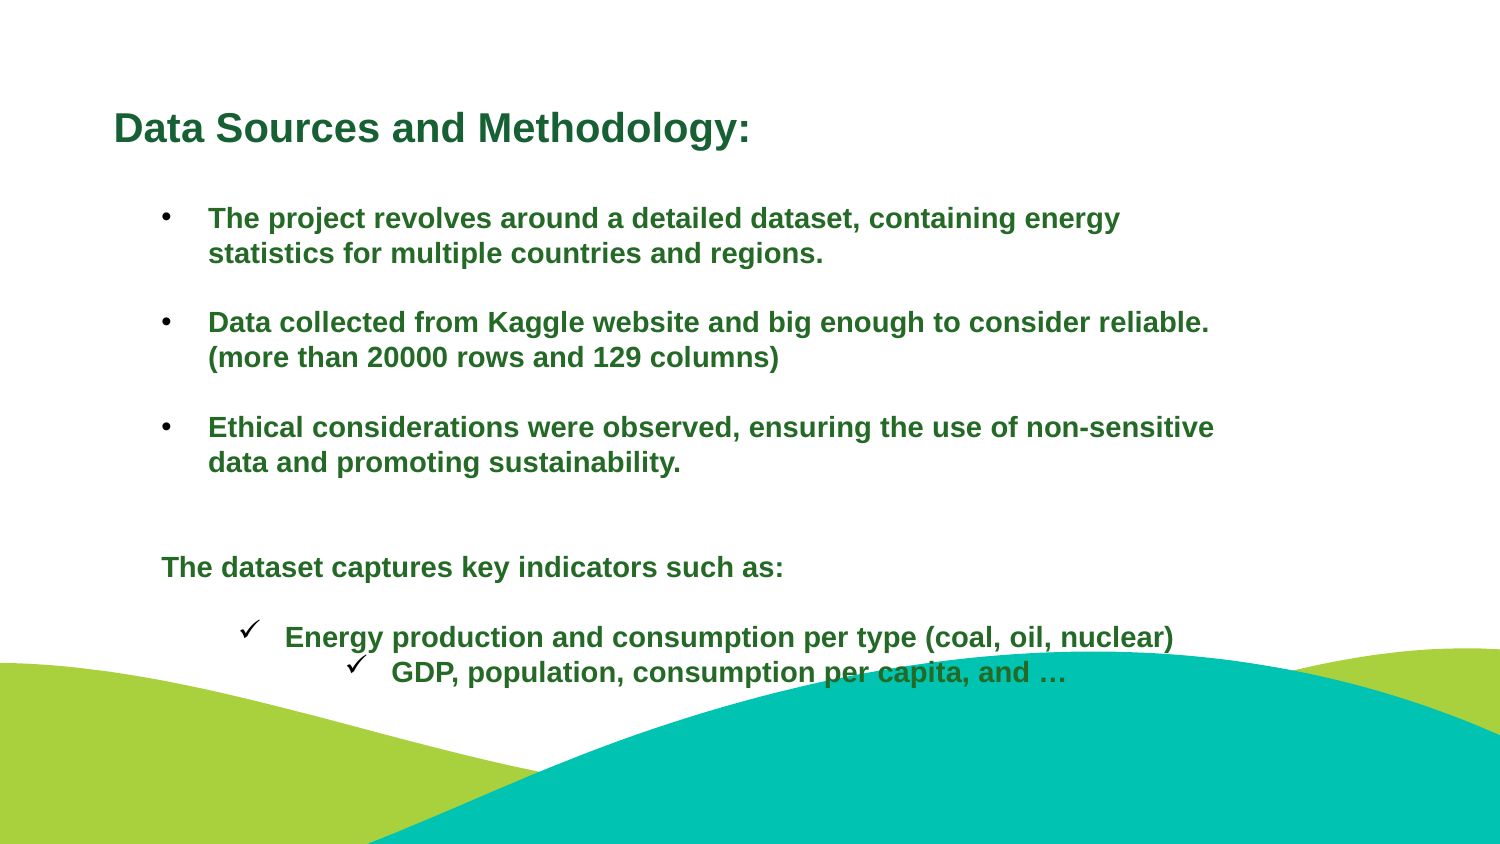

Data Sources and Methodology:
The project revolves around a detailed dataset, containing energy statistics for multiple countries and regions.

Data collected from Kaggle website and big enough to consider reliable. (more than 20000 rows and 129 columns)

Ethical considerations were observed, ensuring the use of non-sensitive data and promoting sustainability.

The dataset captures key indicators such as:

Energy production and consumption per type (coal, oil, nuclear)
GDP, population, consumption per capita, and …